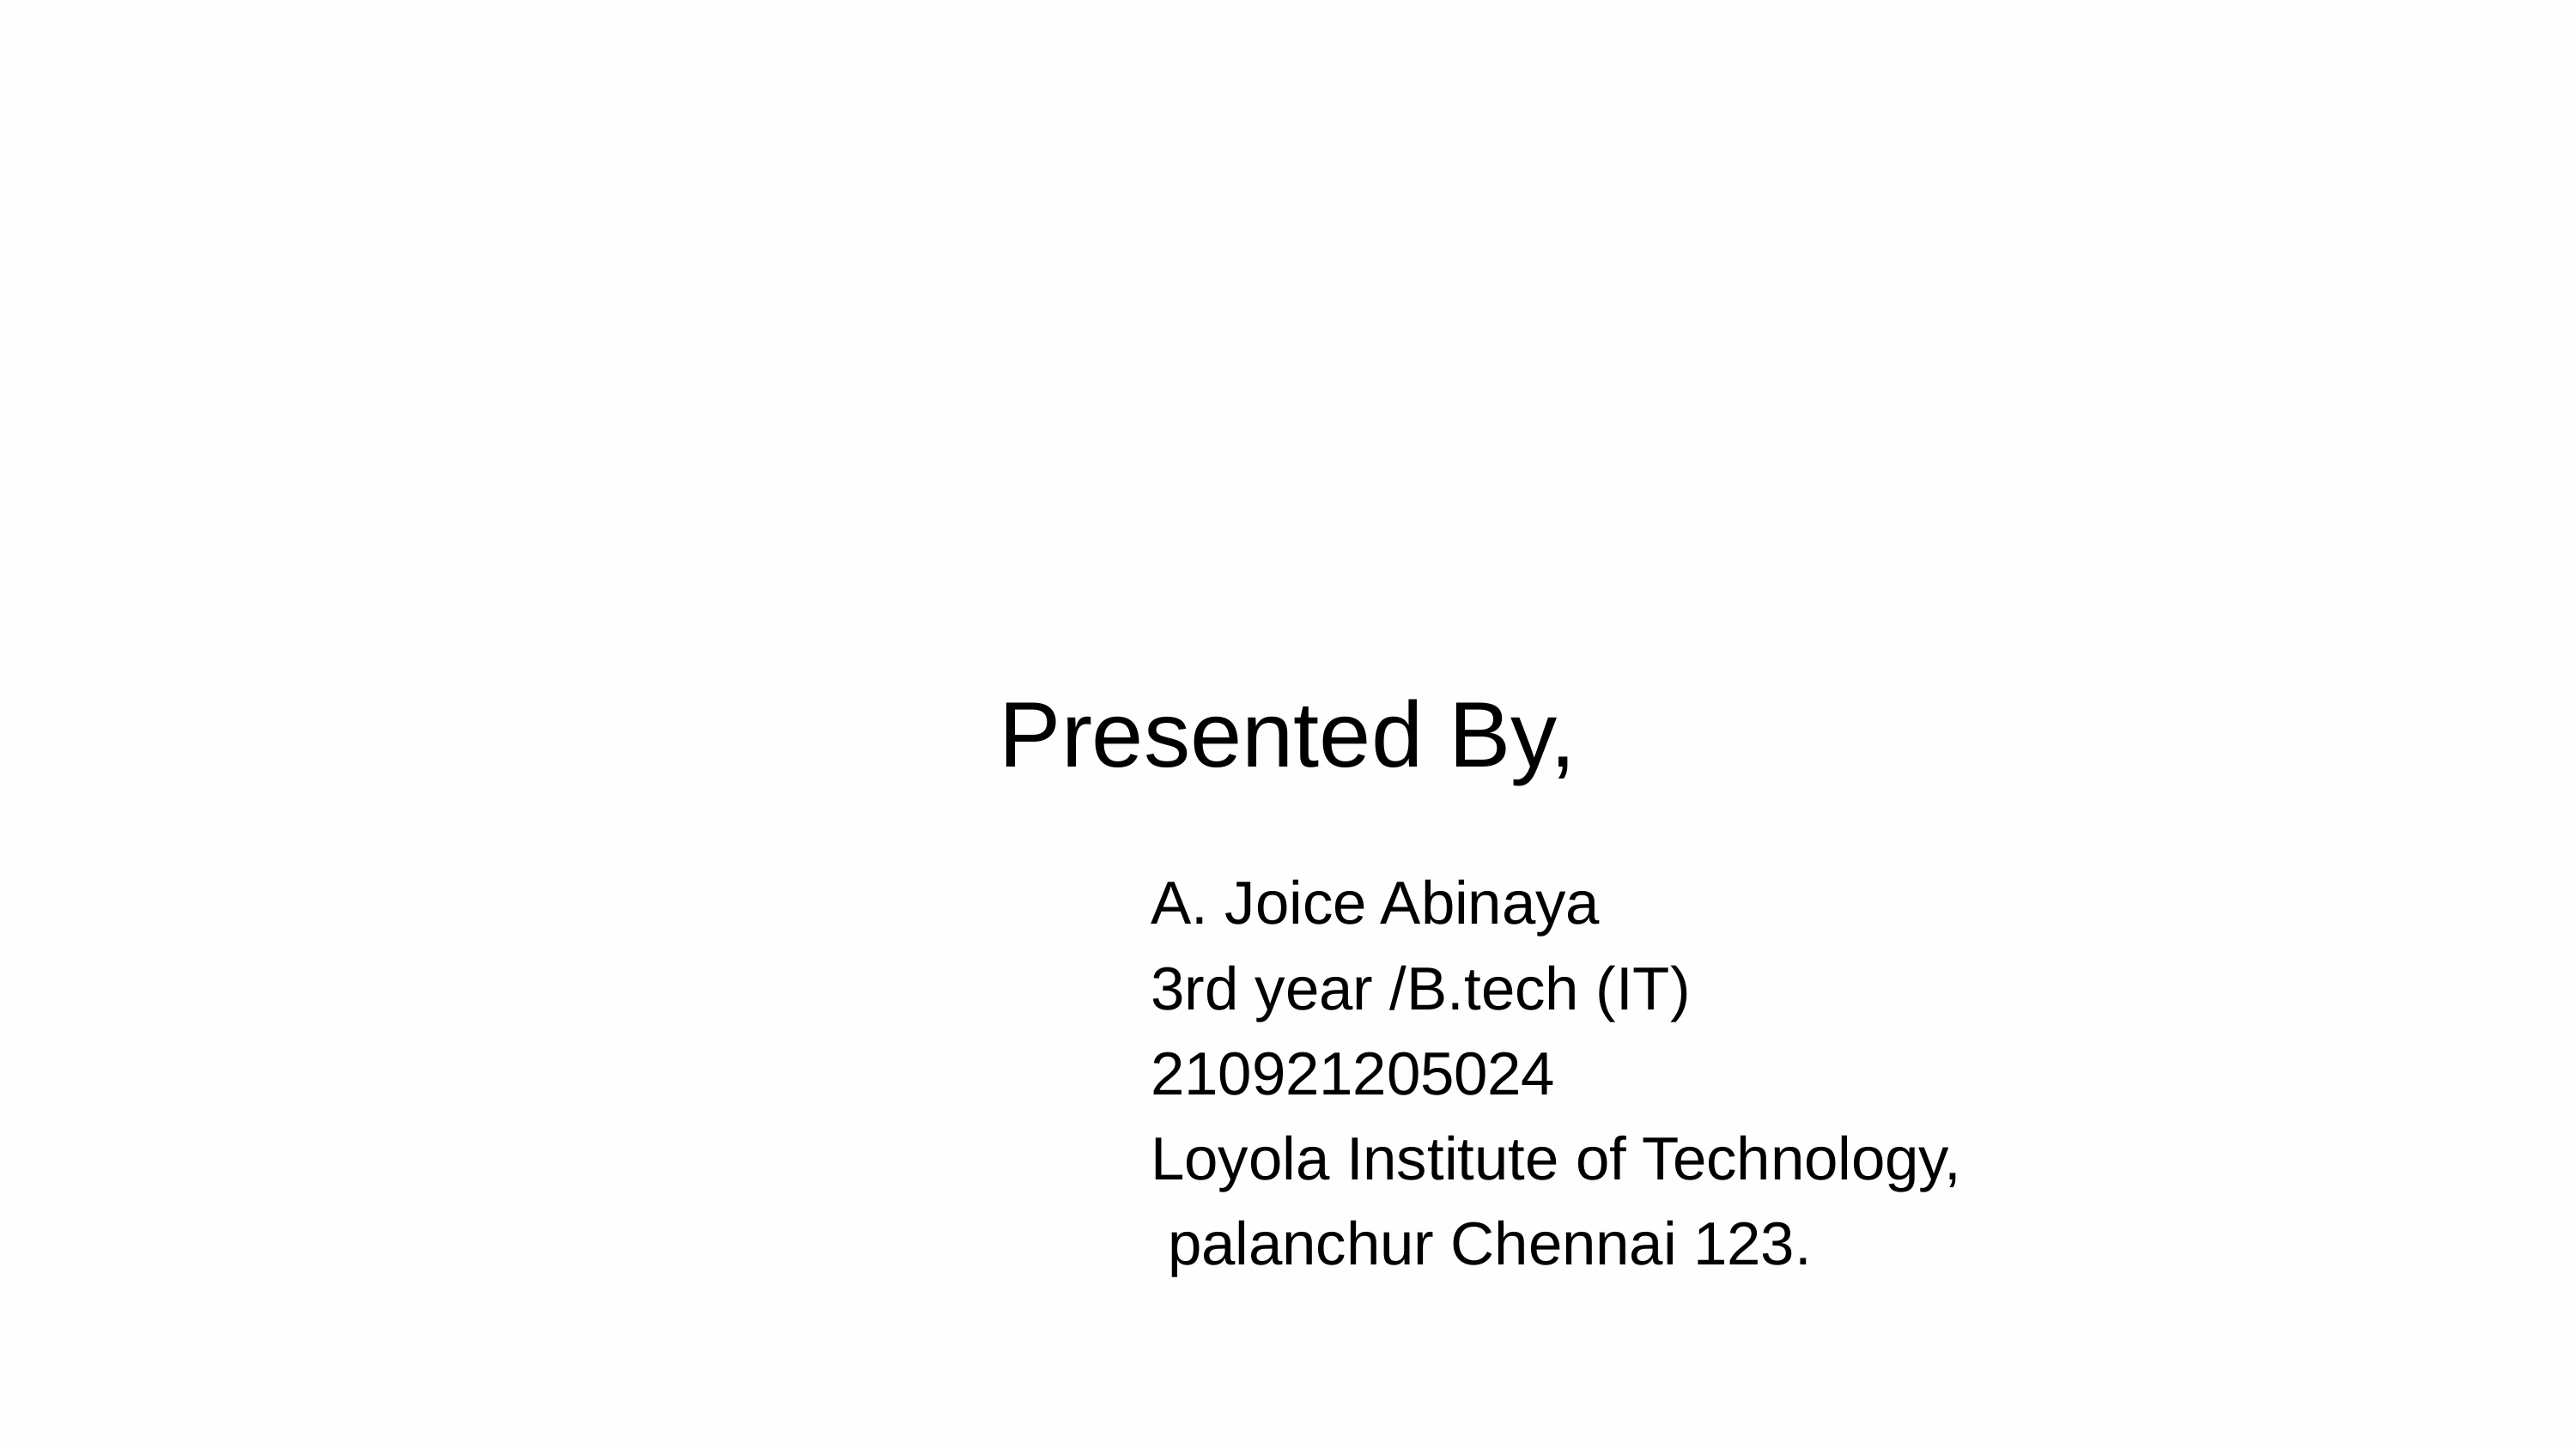

Presented By,
A. Joice Abinaya
3rd year /B.tech (IT)
210921205024
Loyola Institute of Technology,
 palanchur Chennai 123.